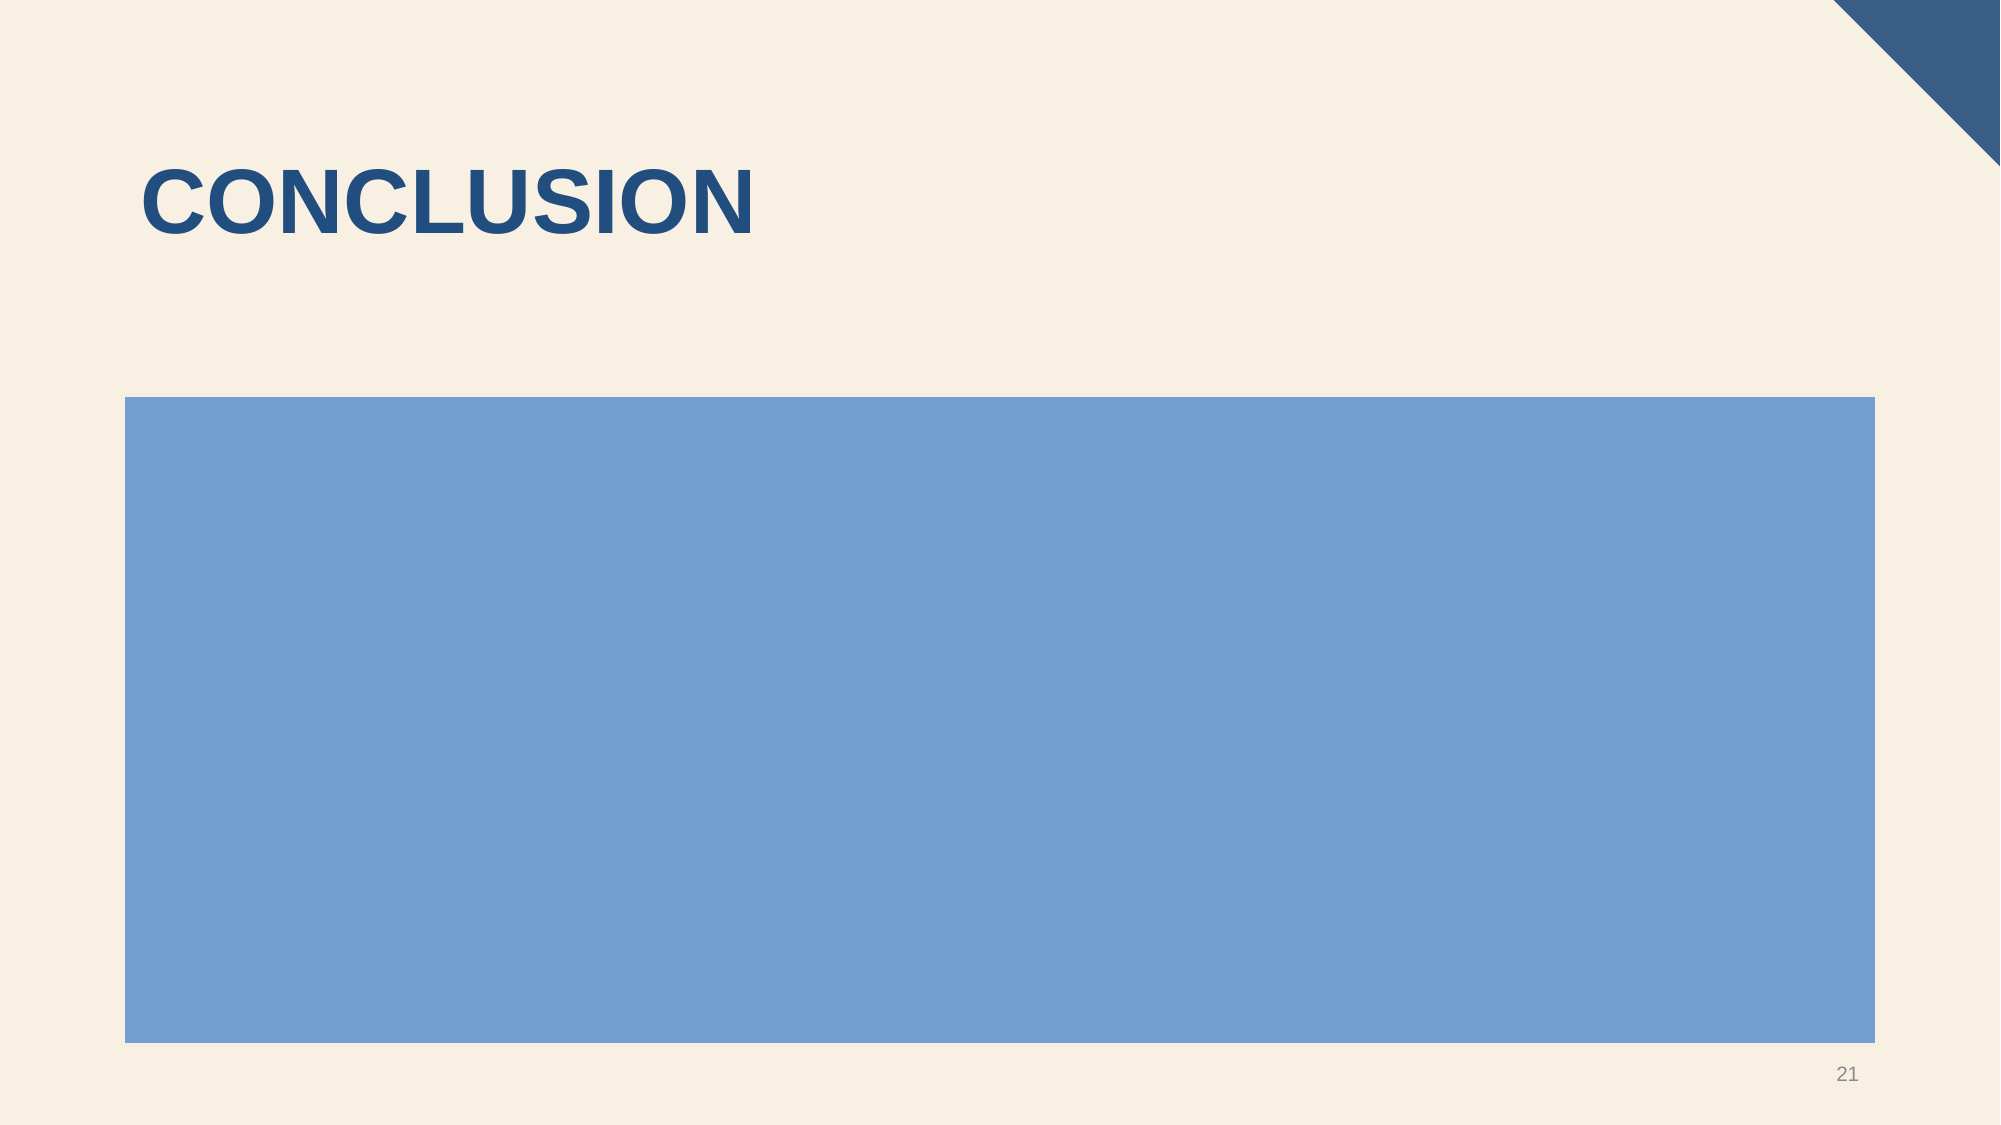

# Conclusion
In this project, we developed and evaluated two machine learning models, namely Decision Tree and Random Forest, for predicting bankruptcy. The objective of the project was to build robust models that could effectively classify companies as bankrupt or non-bankrupt based on various financial features.
Both the Decision Tree and Random Forest models showed promising results in terms of predictive performance. However, after thorough evaluation, we found that the Random Forest model outperformed the Decision Tree model in terms of accuracy and generalization to unseen data.
The Random Forest model achieved an accuracy of 0.968 on the test dataset, while the Decision Tree model achieved an accuracy of 0.964. This indicates that the Random Forest model was better able to capture the complex relationships between the input features and the target variable.

21